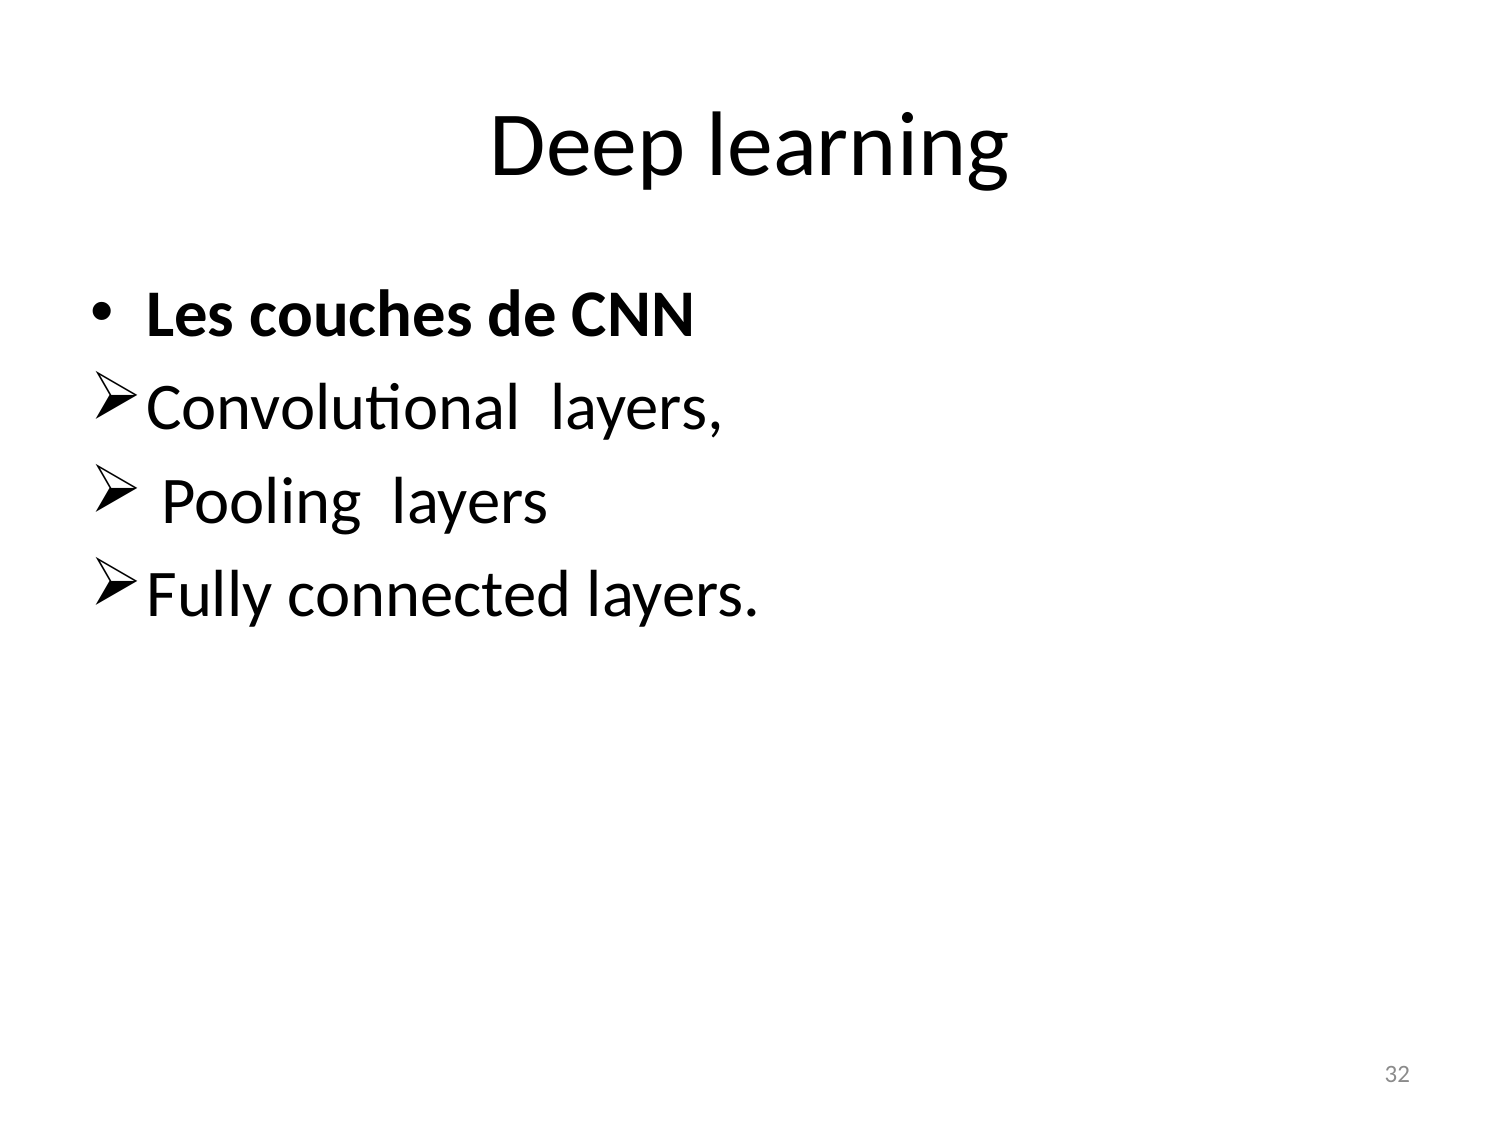

# Deep learning
Les couches de CNN
Convolutional  layers,
 Pooling  layers
Fully connected layers.

32